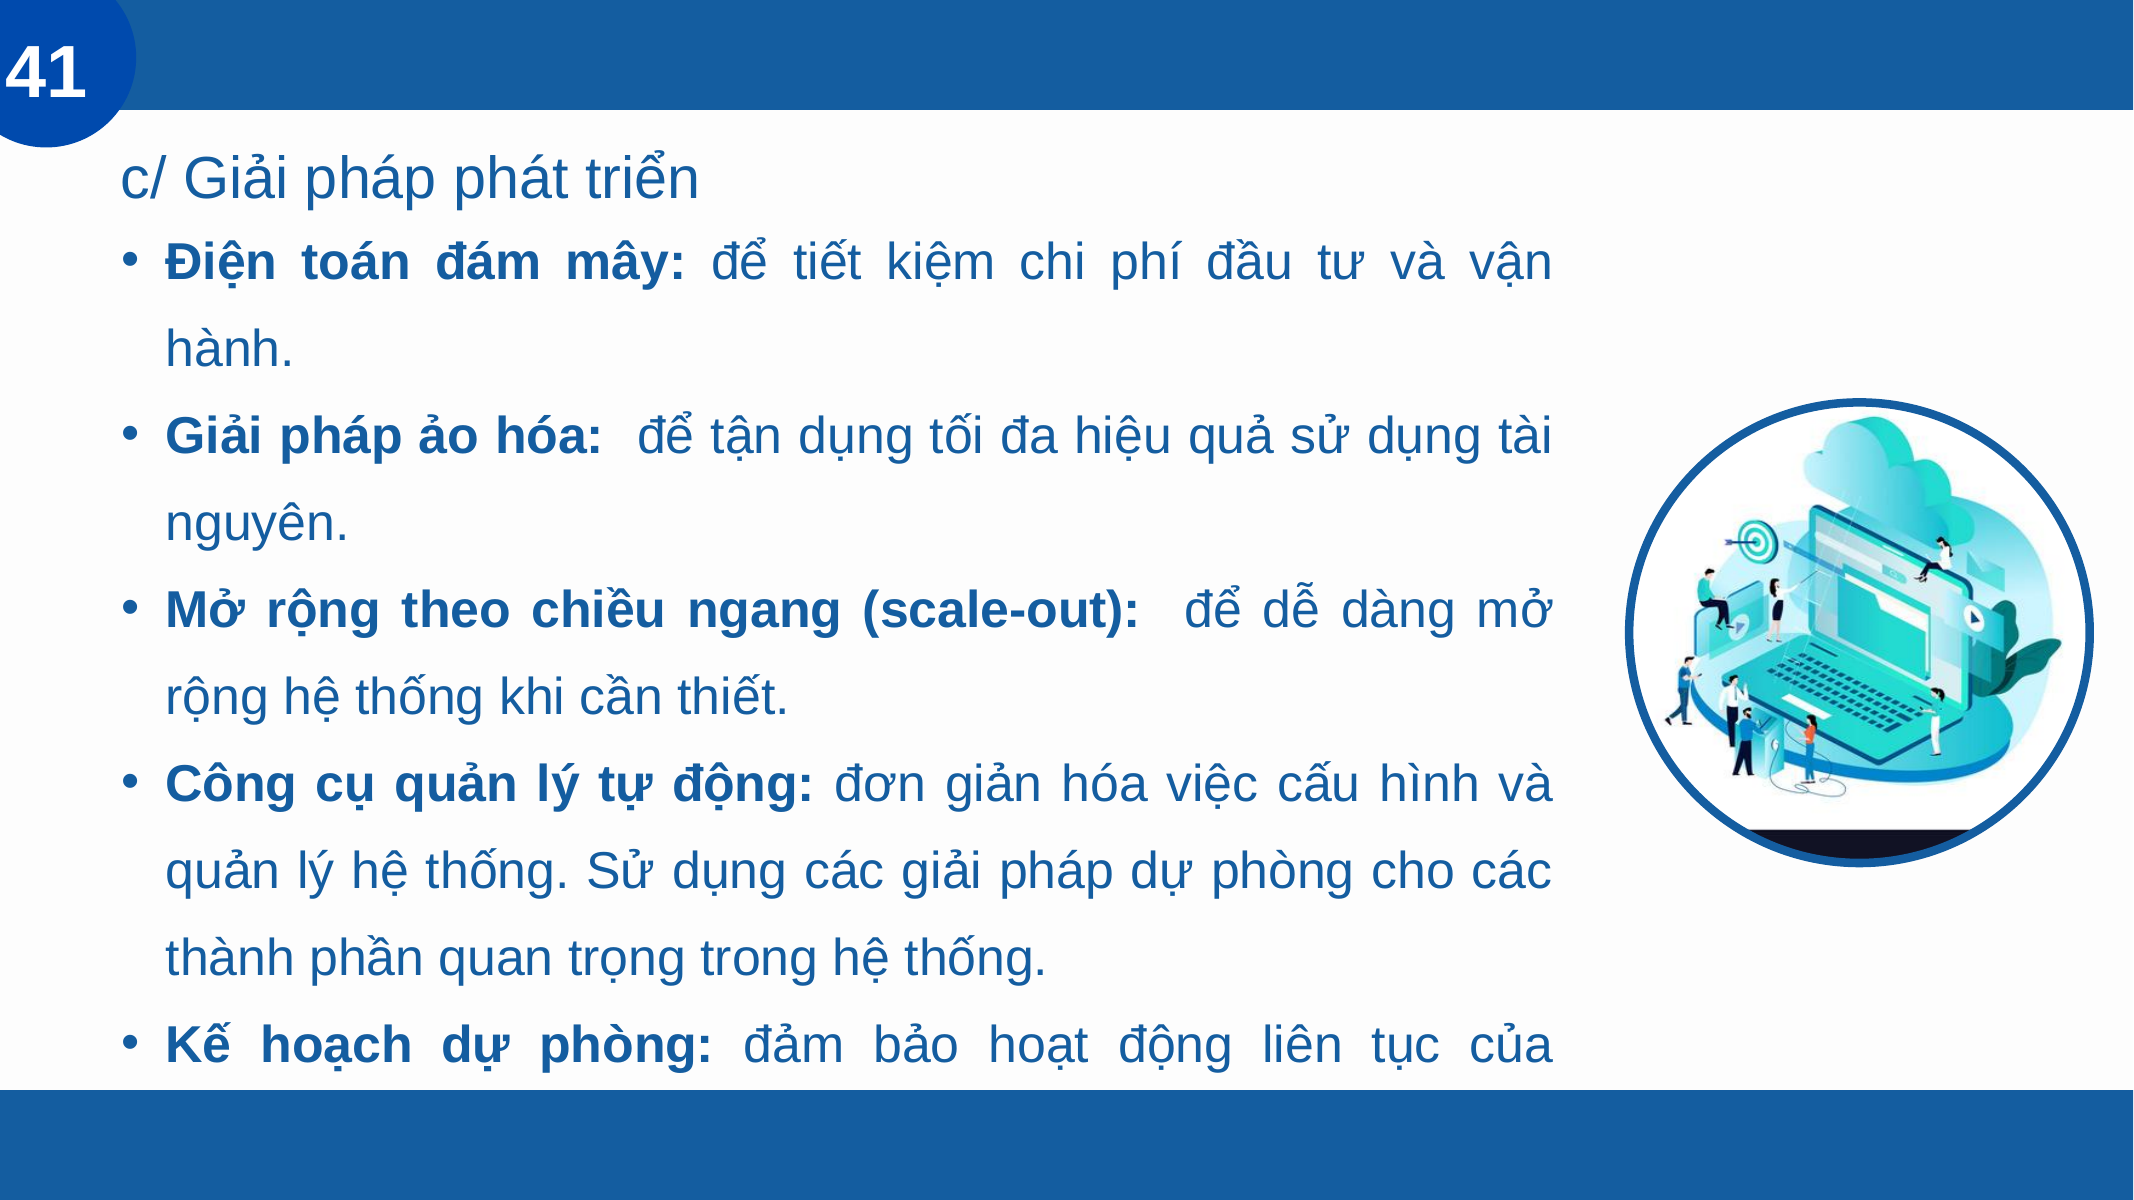

41
c/ Giải pháp phát triển
Điện toán đám mây: để tiết kiệm chi phí đầu tư và vận hành.
Giải pháp ảo hóa:  để tận dụng tối đa hiệu quả sử dụng tài nguyên.
Mở rộng theo chiều ngang (scale-out):  để dễ dàng mở rộng hệ thống khi cần thiết.
Công cụ quản lý tự động: đơn giản hóa việc cấu hình và quản lý hệ thống. Sử dụng các giải pháp dự phòng cho các thành phần quan trọng trong hệ thống.
Kế hoạch dự phòng: đảm bảo hoạt động liên tục của doanh nghiệp
Cập nhật công nghệ mới thường xuyên
Tu sửa, nâng cấp hệ thống: